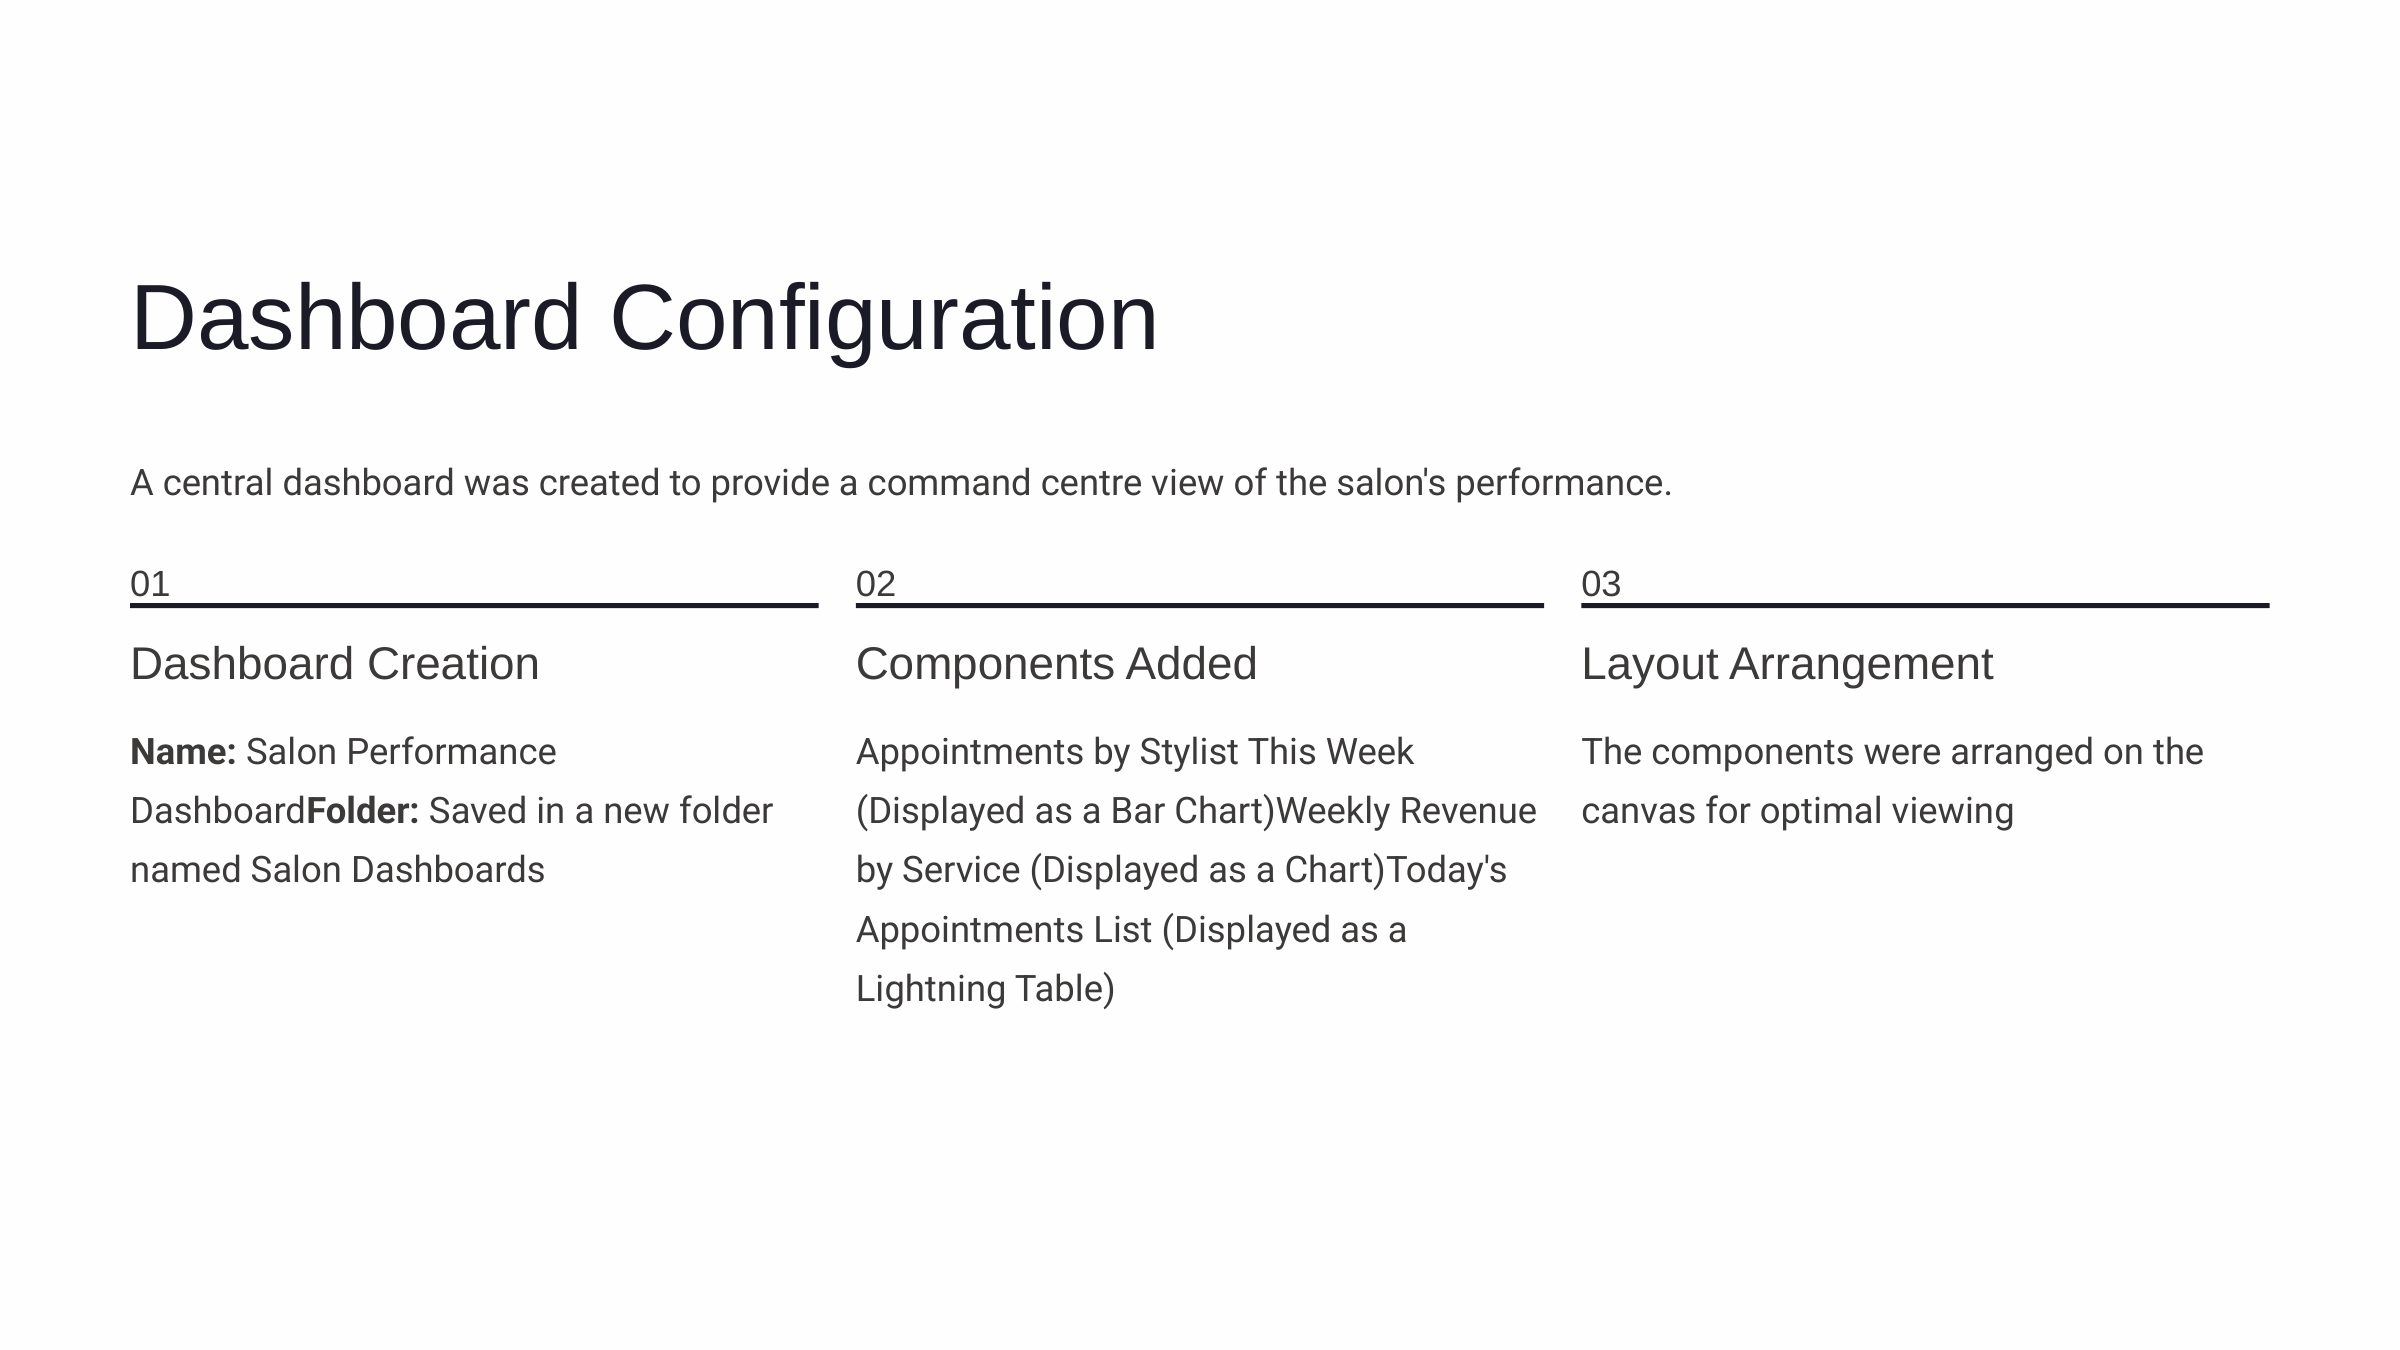

Dashboard Configuration
A central dashboard was created to provide a command centre view of the salon's performance.
01
02
03

Dashboard Creation
Components Added
Layout Arrangement
Name: Salon Performance DashboardFolder: Saved in a new folder named Salon Dashboards
Appointments by Stylist This Week (Displayed as a Bar Chart)Weekly Revenue by Service (Displayed as a Chart)Today's Appointments List (Displayed as a Lightning Table)
The components were arranged on the canvas for optimal viewing